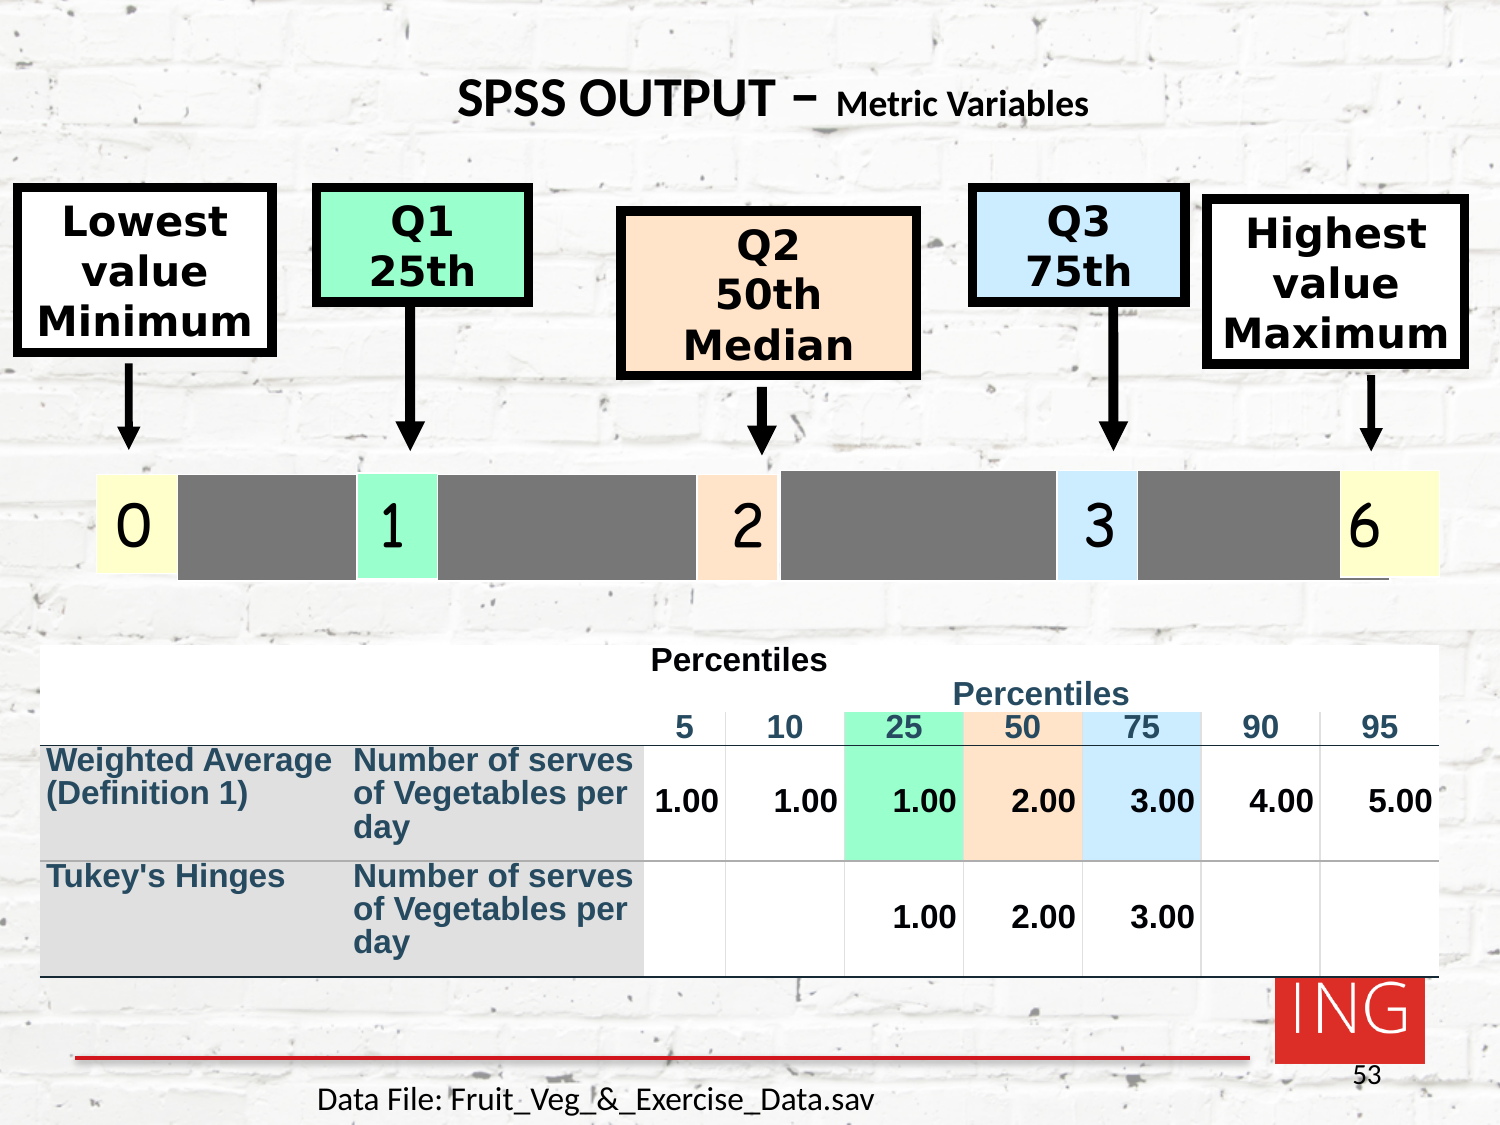

SPSS OUTPUT – Metric Variables
Q3 75th

Q1 25th

Lowest value Minimum

Highest value Maximum

Q2
50th Median

 0  1 1 1 1  1   1  2  2  2   2  2  2  2  2  3 3 4 4 5 6
| Percentiles |  |  |  |  |  |  |  |  |
| --- | --- | --- | --- | --- | --- | --- | --- | --- |
|  |  | Percentiles |  |  |  |  |  |  |
|  |  | 5 | 10 | 25 | 50 | 75 | 90 | 95 |
| Weighted Average (Definition 1) | Number of serves of Vegetables per day | 1.00 | 1.00 | 1.00 | 2.00 | 3.00 | 4.00 | 5.00 |
| Tukey's Hinges | Number of serves of Vegetables per day |  |  | 1.00 | 2.00 | 3.00 |  |  |
53
Data File: Fruit_Veg_&_Exercise_Data.sav